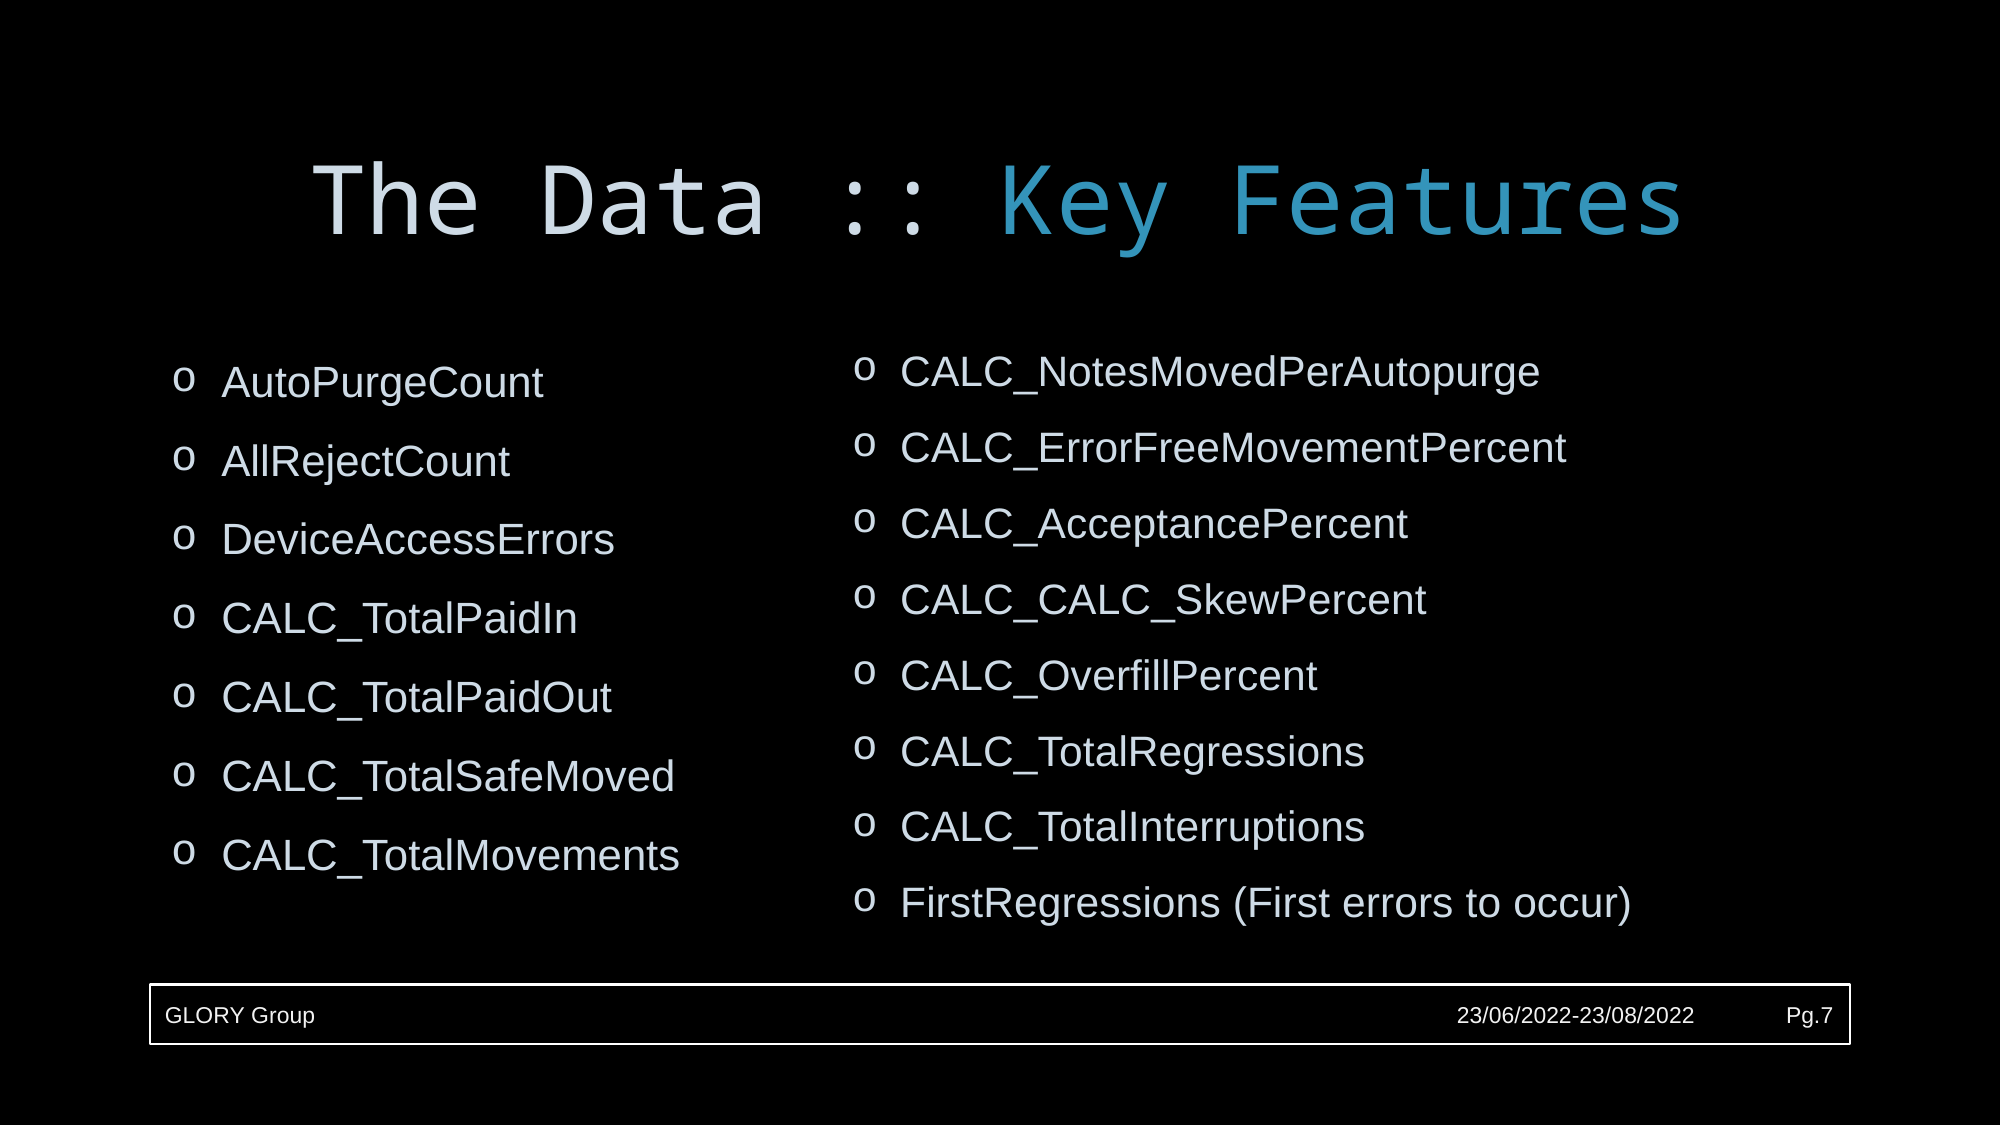

# The Data :: Key Features
CALC_NotesMovedPerAutopurge
CALC_ErrorFreeMovementPercent
CALC_AcceptancePercent
CALC_CALC_SkewPercent
CALC_OverfillPercent
CALC_TotalRegressions
CALC_TotalInterruptions
FirstRegressions (First errors to occur)
AutoPurgeCount
AllRejectCount
DeviceAccessErrors
CALC_TotalPaidIn
CALC_TotalPaidOut
CALC_TotalSafeMoved
CALC_TotalMovements
GLORY Group
23/06/2022-23/08/2022
Pg.7